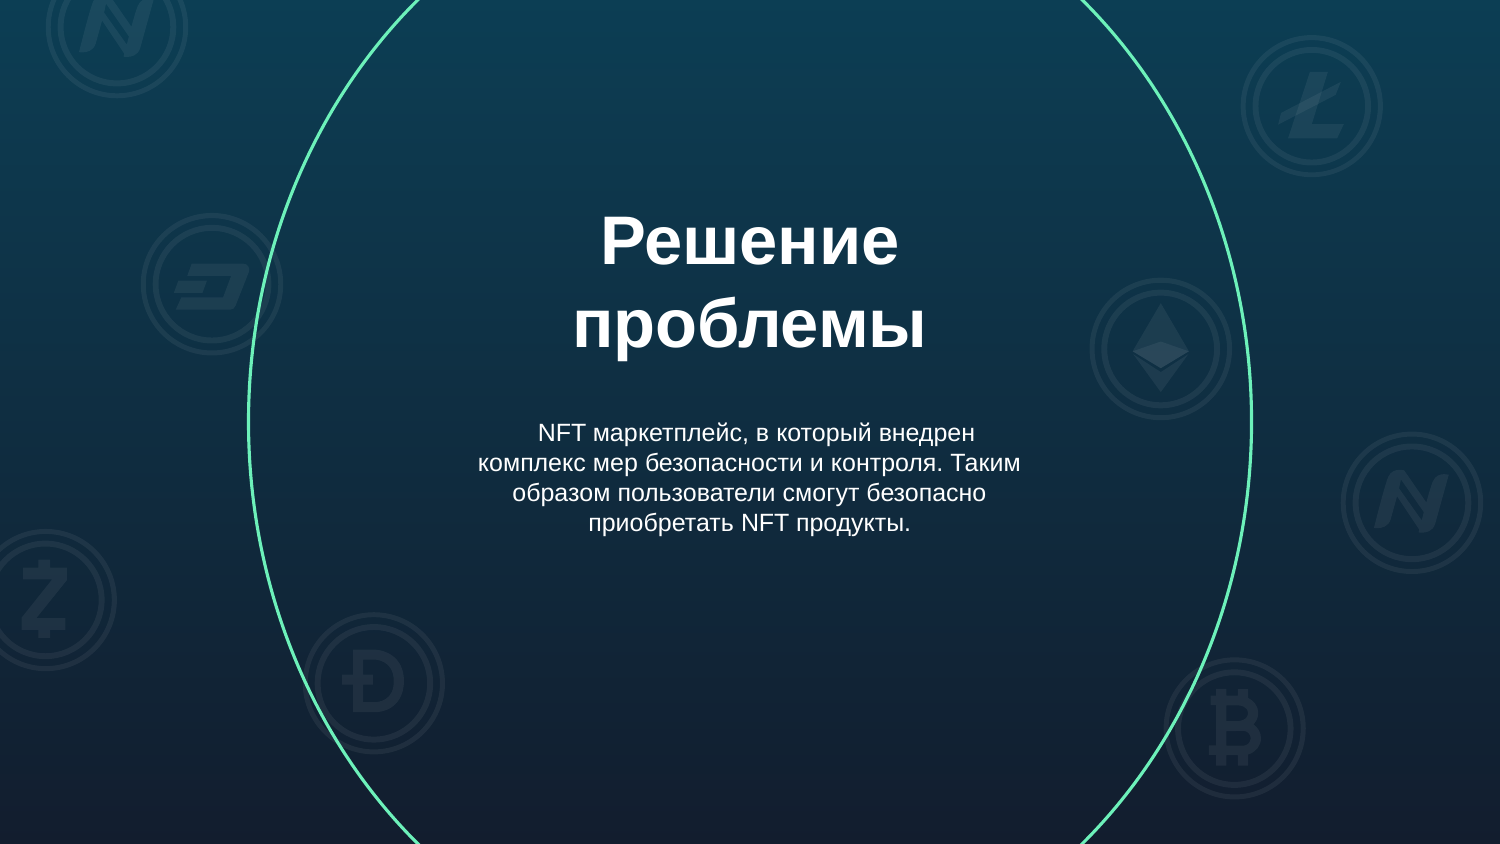

# Решение проблемы
  NFT маркетплейс, в который внедрен комплекс мер безопасности и контроля. Таким образом пользователи смогут безопасно приобретать NFT продукты.